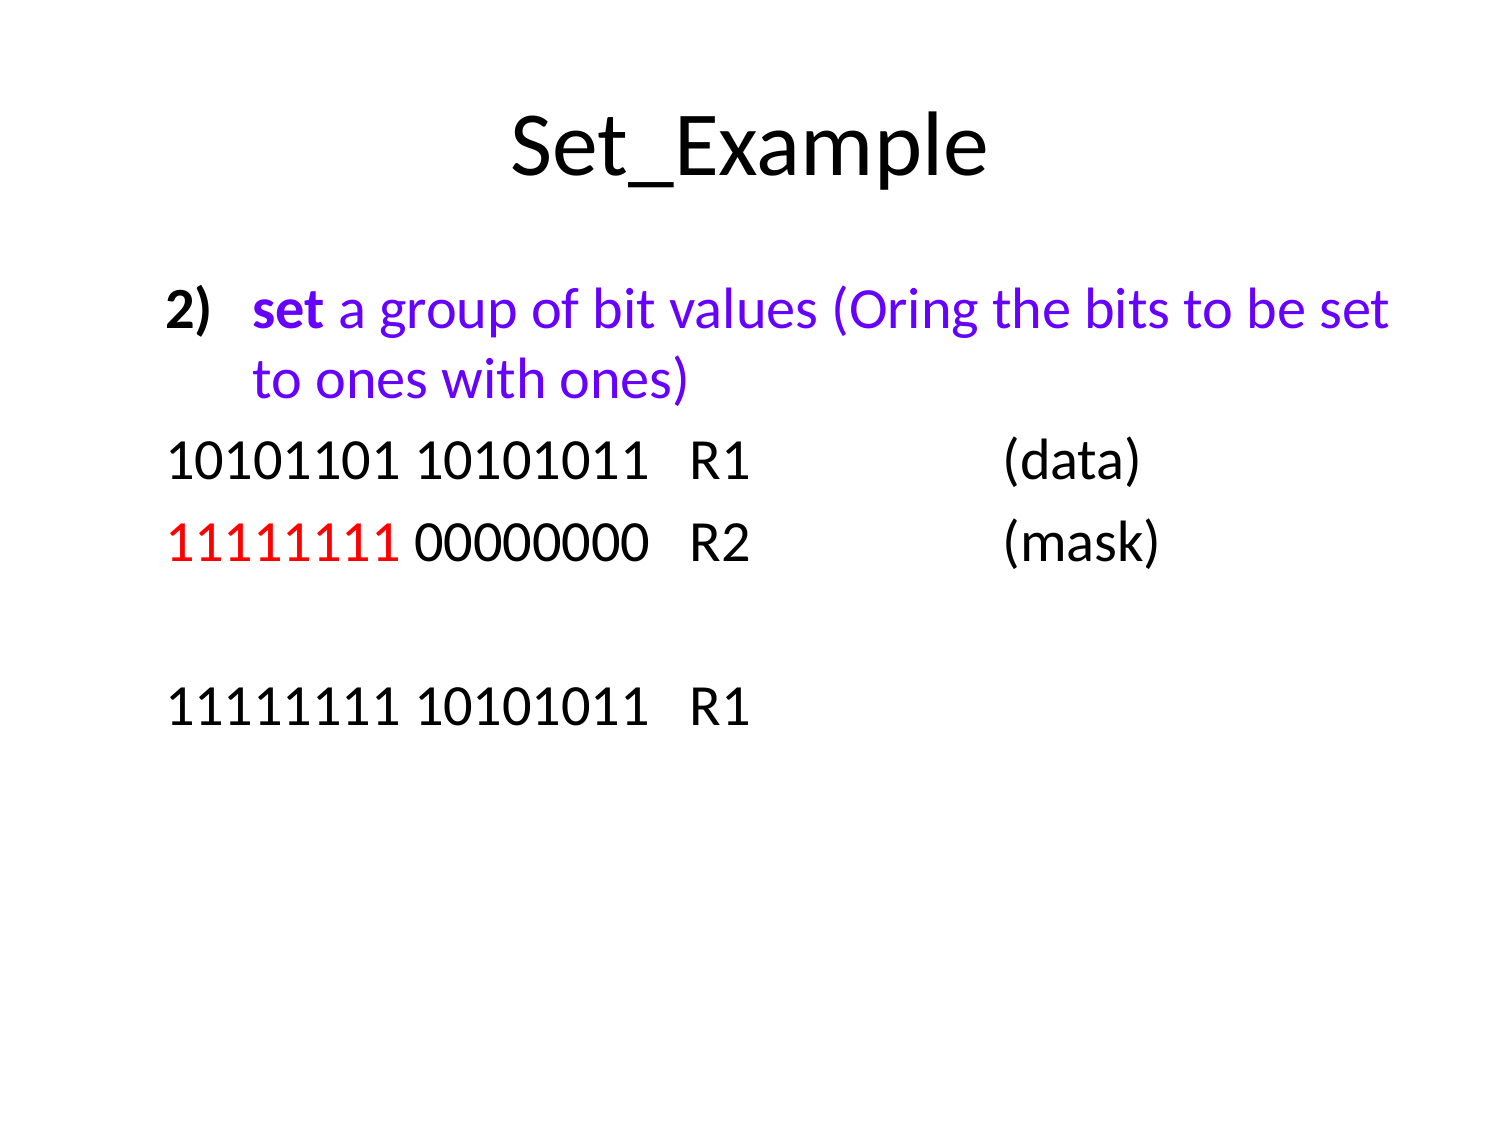

# Set_Example
set a group of bit values (Oring the bits to be set to ones with ones)
10101101 10101011   R1		(data)
11111111 00000000   R2		(mask)

11111111 10101011   R1